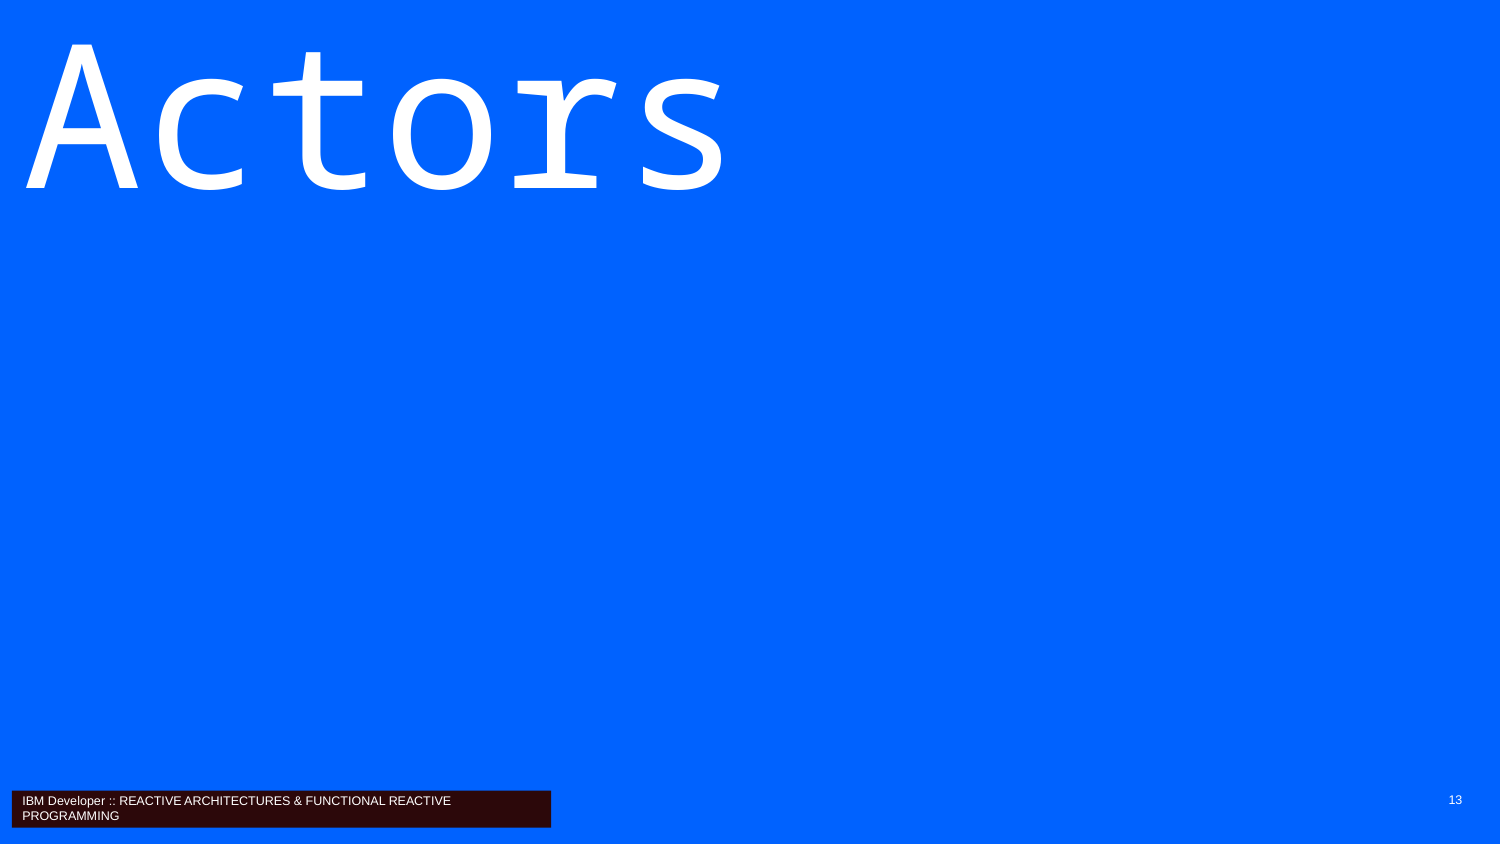

# Actors
13

IBM Developer :: REACTIVE ARCHITECTURES & FUNCTIONAL REACTIVE PROGRAMMING